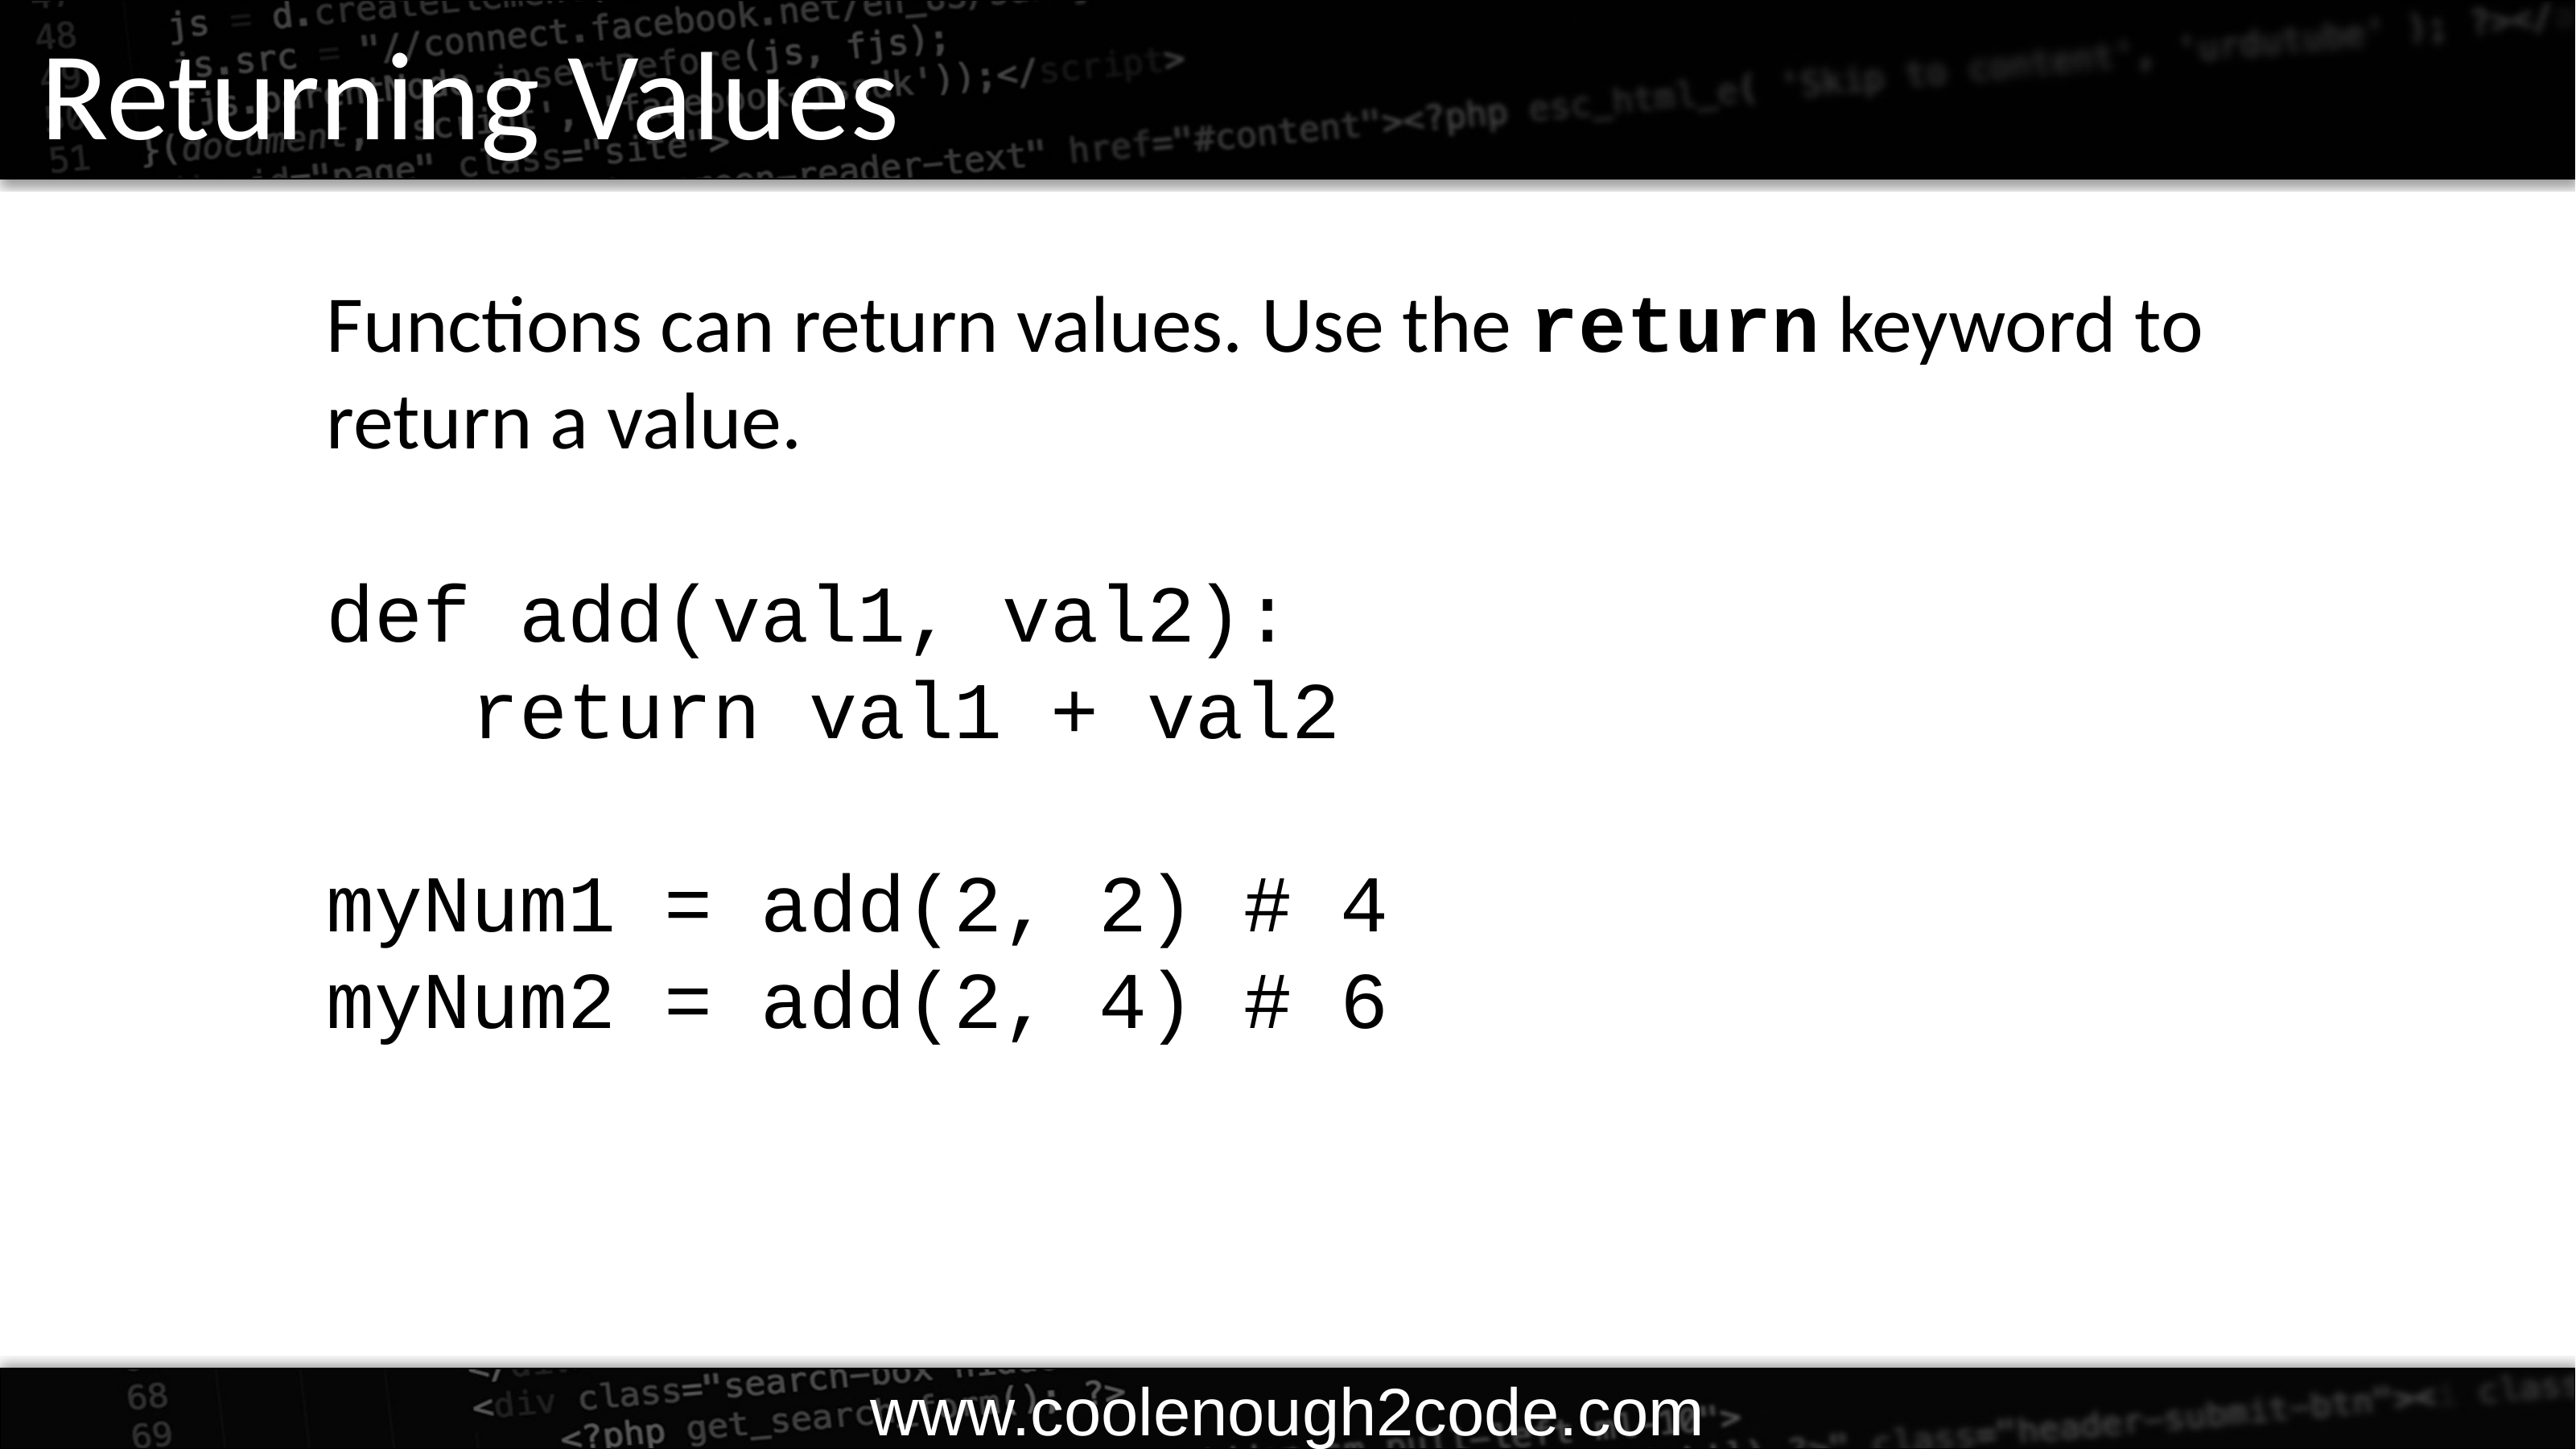

Returning Values
Functions can return values. Use the return keyword to return a value.

def add(val1, val2):
   return val1 + val2

myNum1 = add(2, 2) # 4
myNum2 = add(2, 4) # 6

www.coolenough2code.com